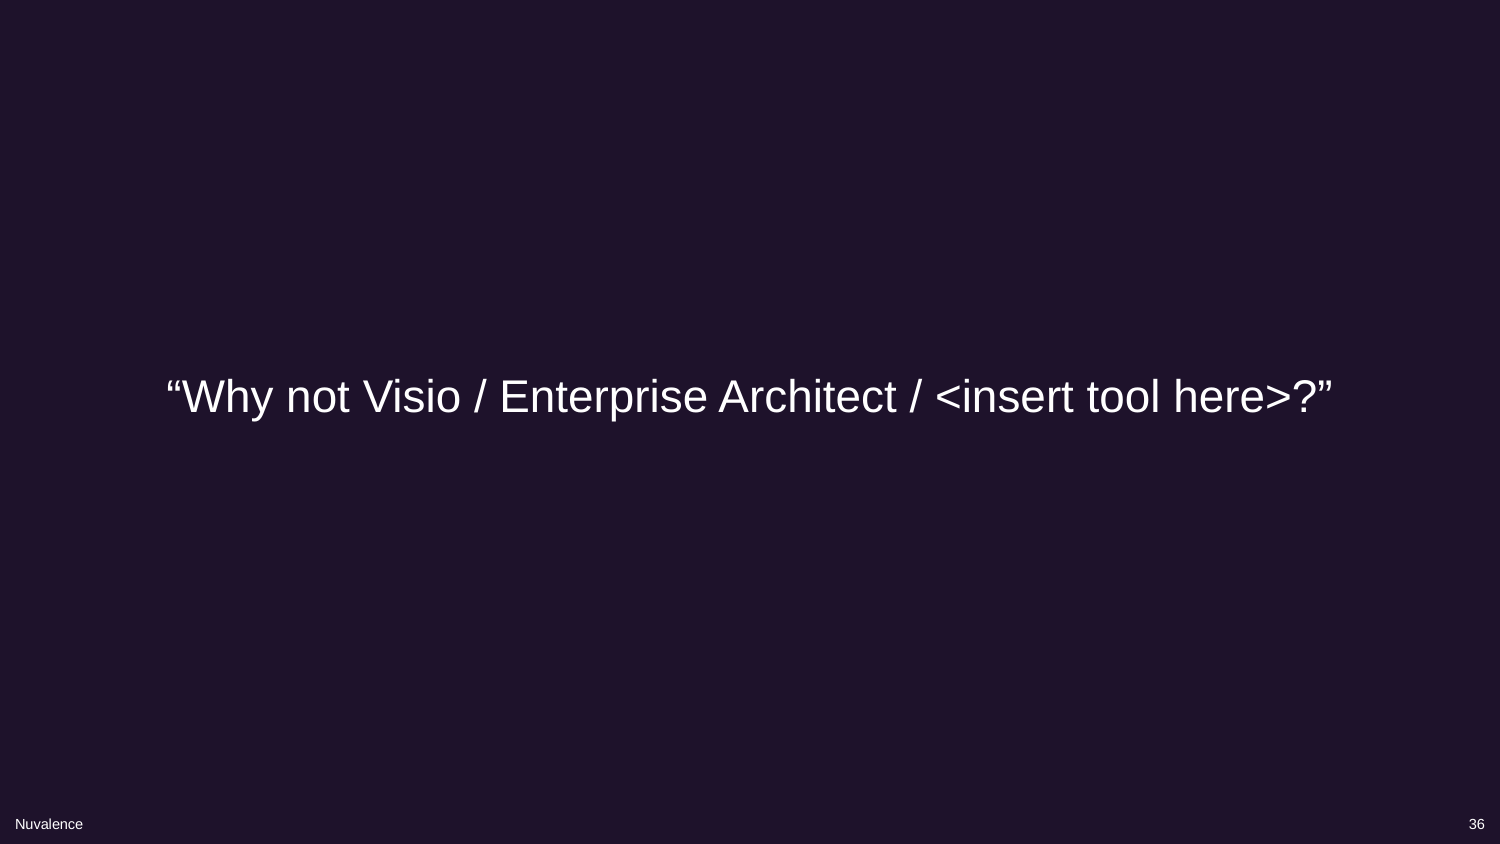

# “Why not Visio / Enterprise Architect / <insert tool here>?”

36